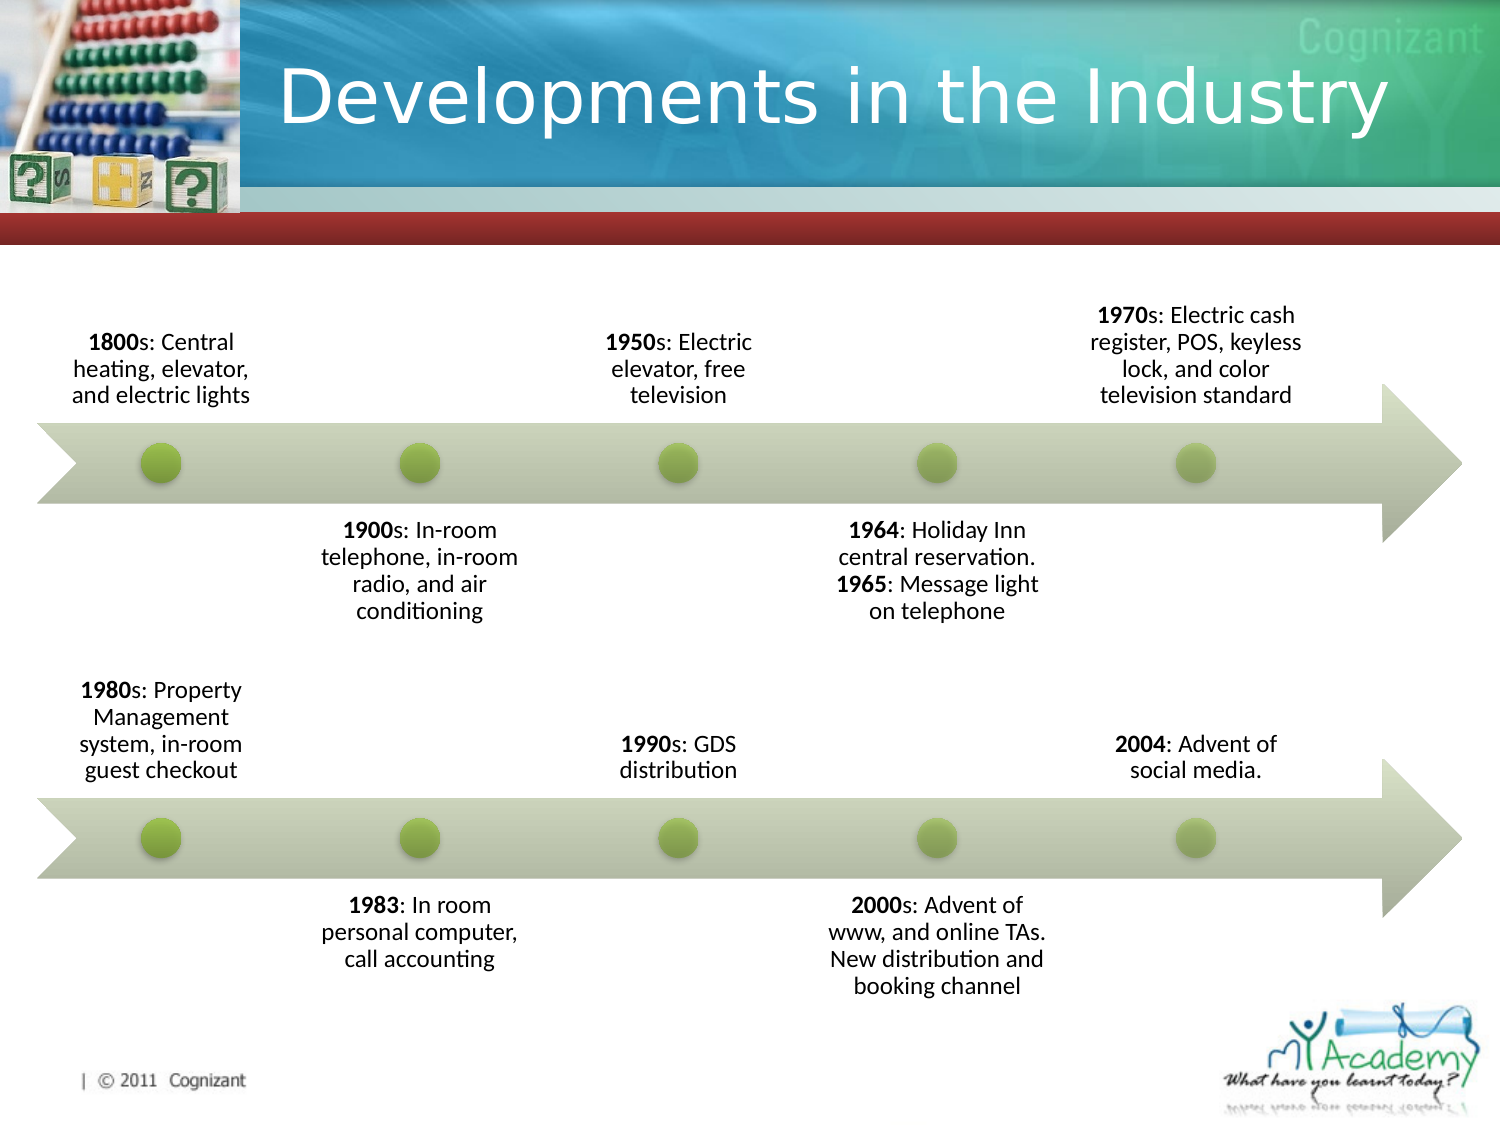

# Developments in the Industry
1800s: Central heating, elevator, and electric lights
1900s: In-room telephone, in-room radio, and air conditioning
1950s: Electric elevator, free television
1964: Holiday Inn central reservation. 1965: Message light on telephone
1970s: Electric cash register, POS, keyless lock, and color television standard
1980s: Property Management system, in-room guest checkout
1983: In room personal computer, call accounting
1990s: GDS distribution
2000s: Advent of www, and online TAs. New distribution and booking channel
2004: Advent of social media.